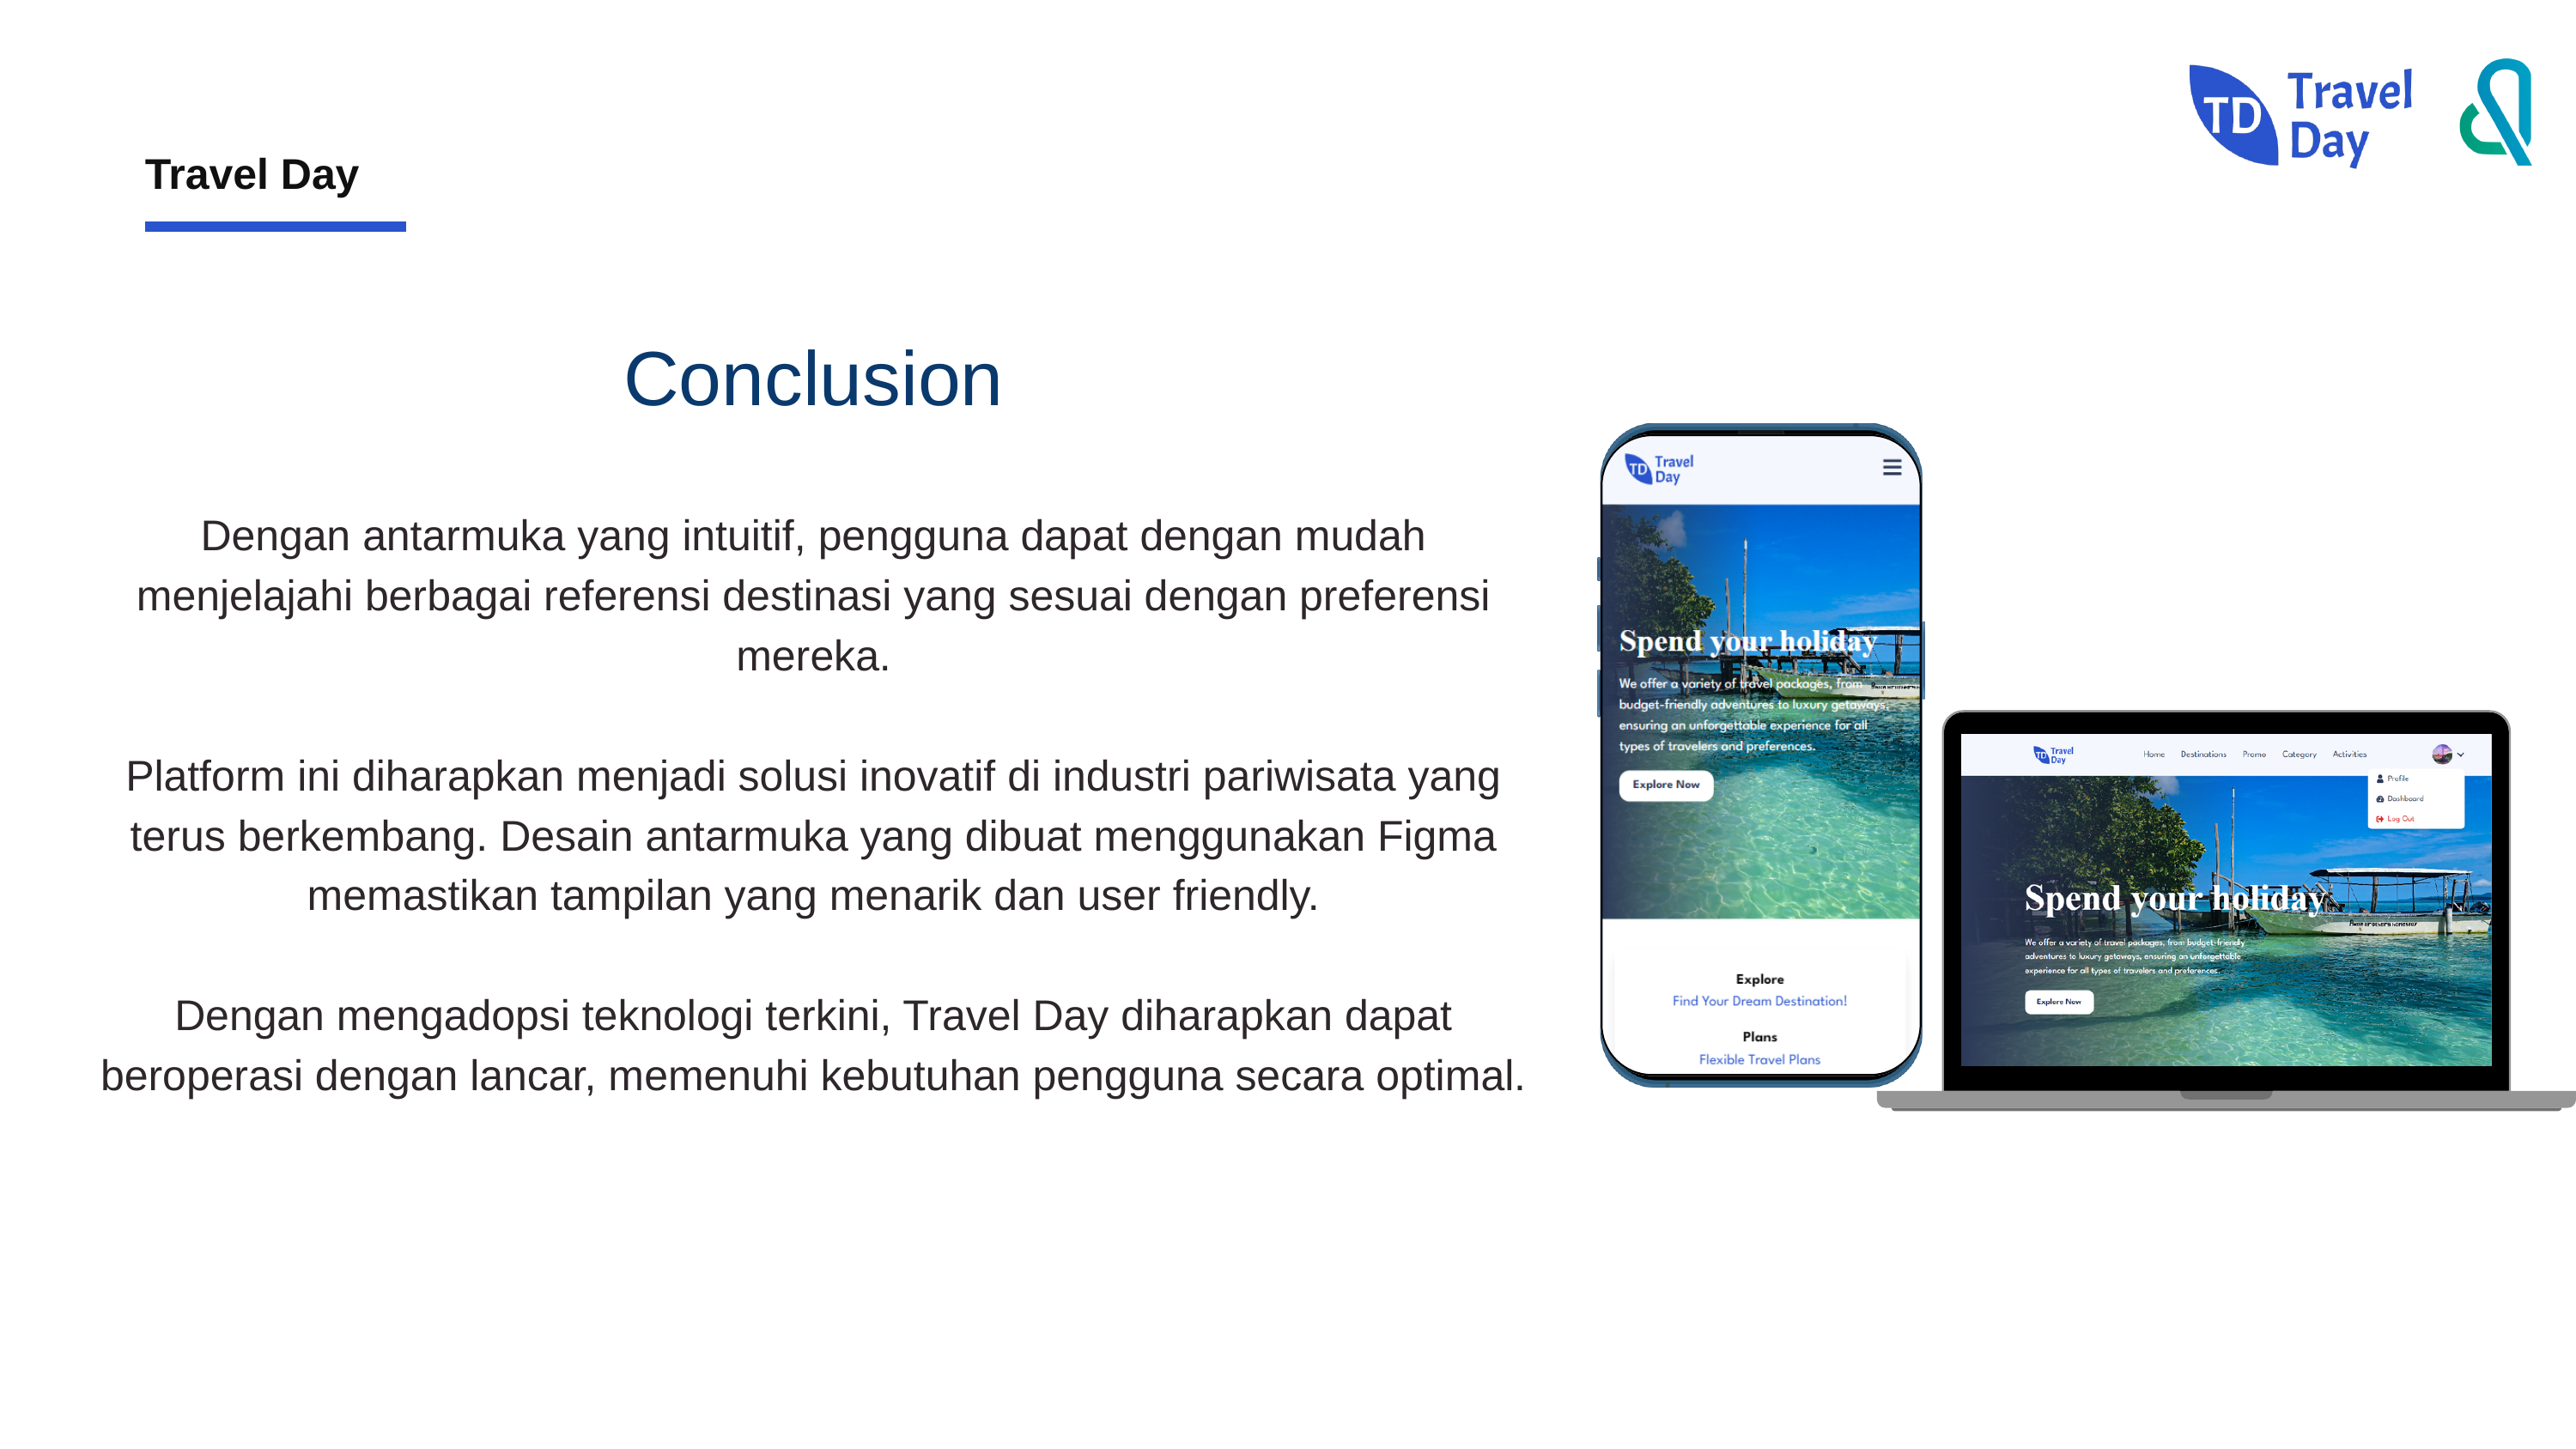

Travel Day

Conclusion

Dengan antarmuka yang intuitif, pengguna dapat dengan mudah menjelajahi berbagai referensi destinasi yang sesuai dengan preferensi mereka.

Platform ini diharapkan menjadi solusi inovatif di industri pariwisata yang terus berkembang. Desain antarmuka yang dibuat menggunakan Figma memastikan tampilan yang menarik dan user friendly.

Dengan mengadopsi teknologi terkini, Travel Day diharapkan dapat beroperasi dengan lancar, memenuhi kebutuhan pengguna secara optimal.